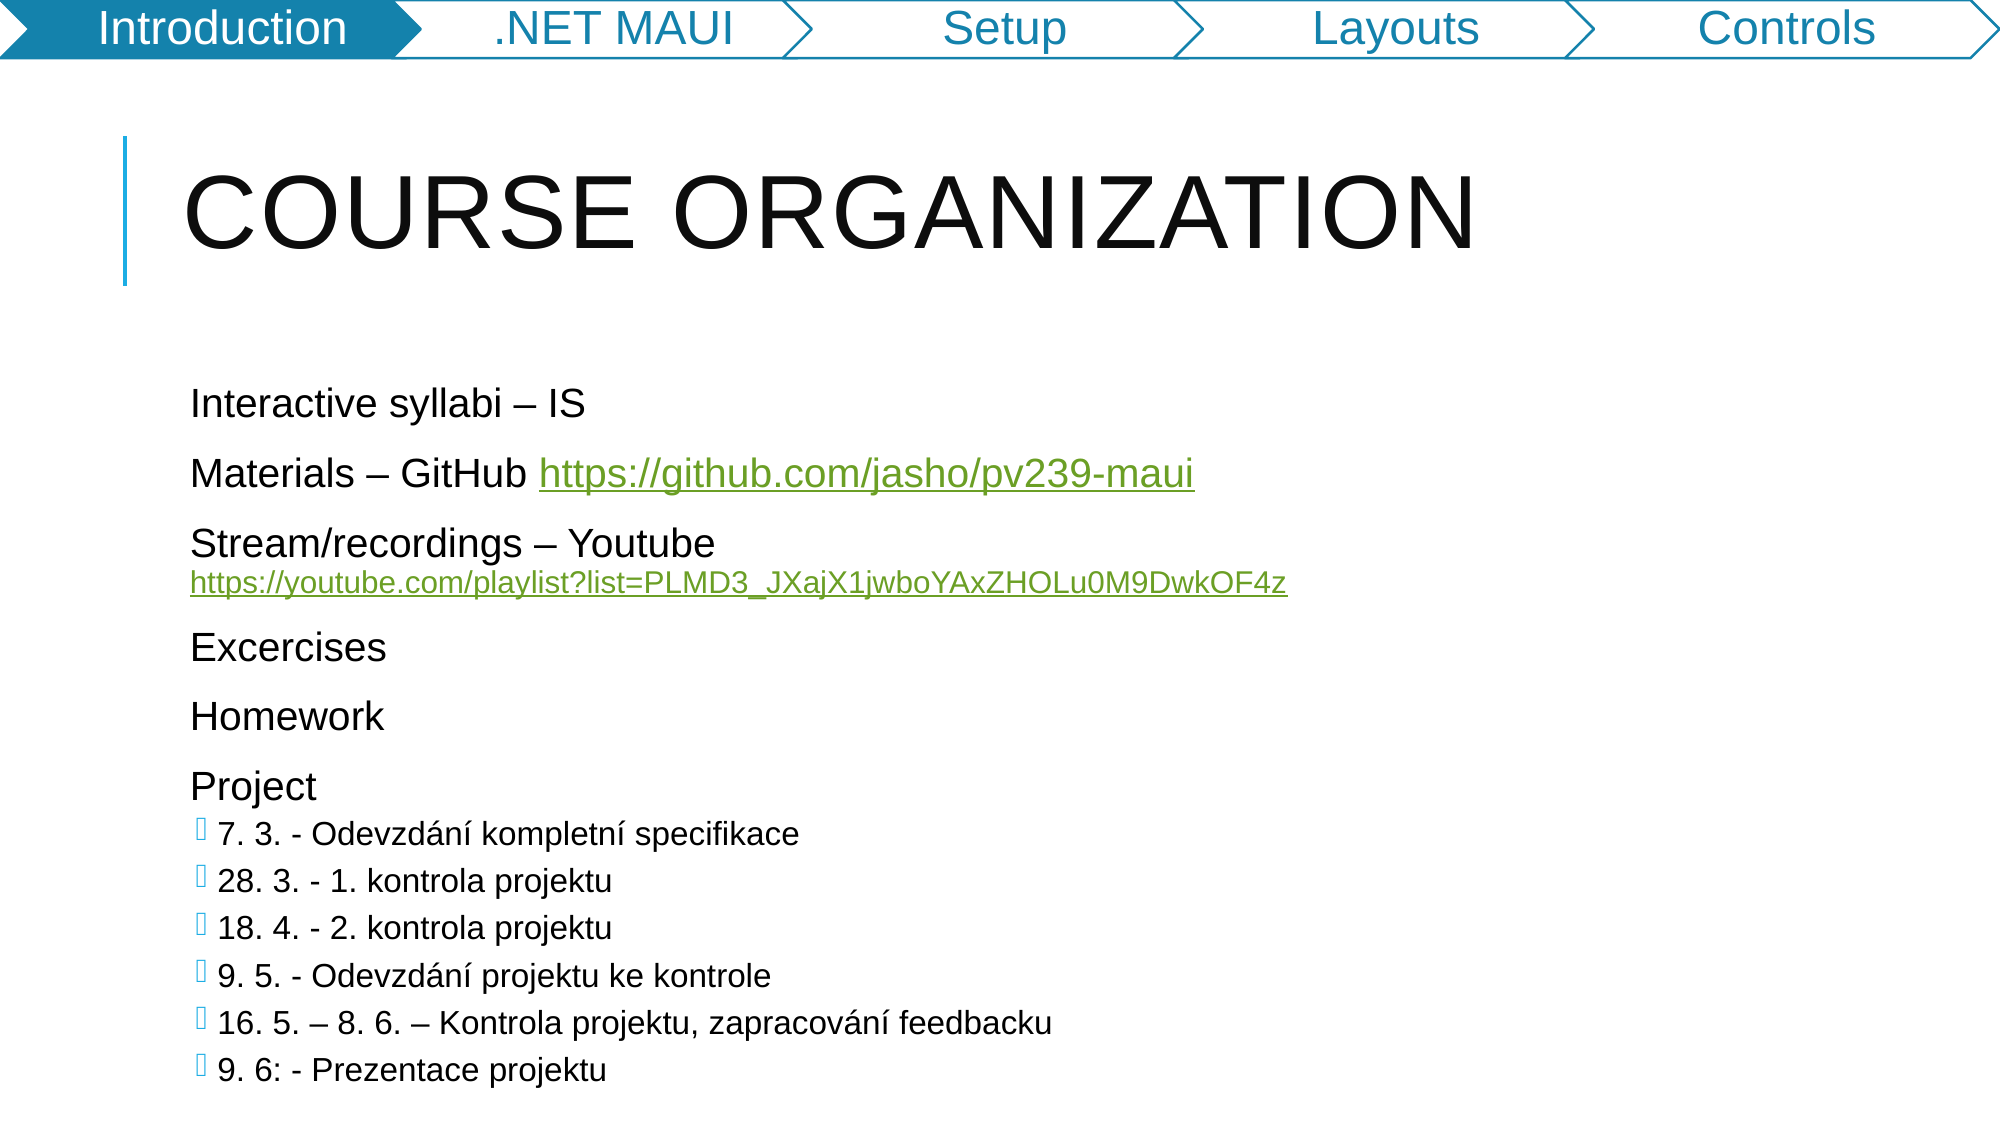

Introduction
.NET MAUI
Setup
Layouts
Controls
# Course Organization
Interactive syllabi – IS
Materials – GitHub https://github.com/jasho/pv239-maui
Stream/recordings – Youtube https://youtube.com/playlist?list=PLMD3_JXajX1jwboYAxZHOLu0M9DwkOF4z
Excercises
Homework
Project
7. 3. - Odevzdání kompletní specifikace
28. 3. - 1. kontrola projektu
18. 4. - 2. kontrola projektu
9. 5. - Odevzdání projektu ke kontrole
16. 5. – 8. 6. – Kontrola projektu, zapracování feedbacku
9. 6: - Prezentace projektu